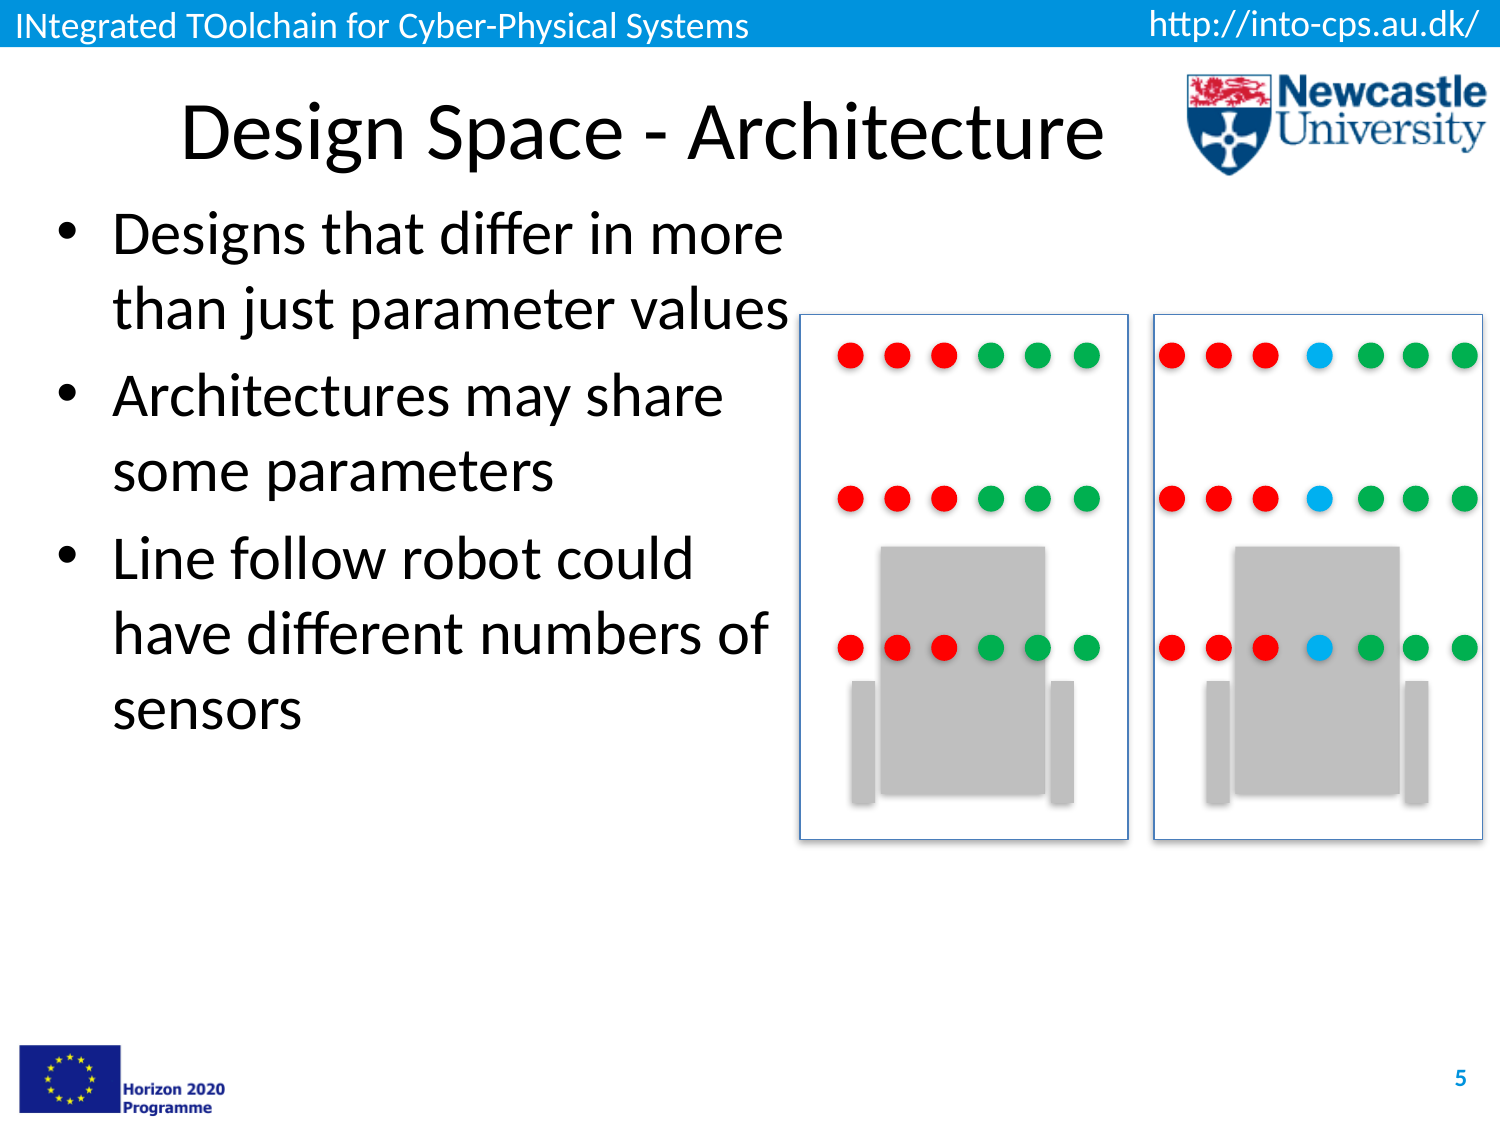

# Design Space - Architecture
Designs that differ in more than just parameter values
Architectures may share some parameters
Line follow robot could have different numbers of sensors

5